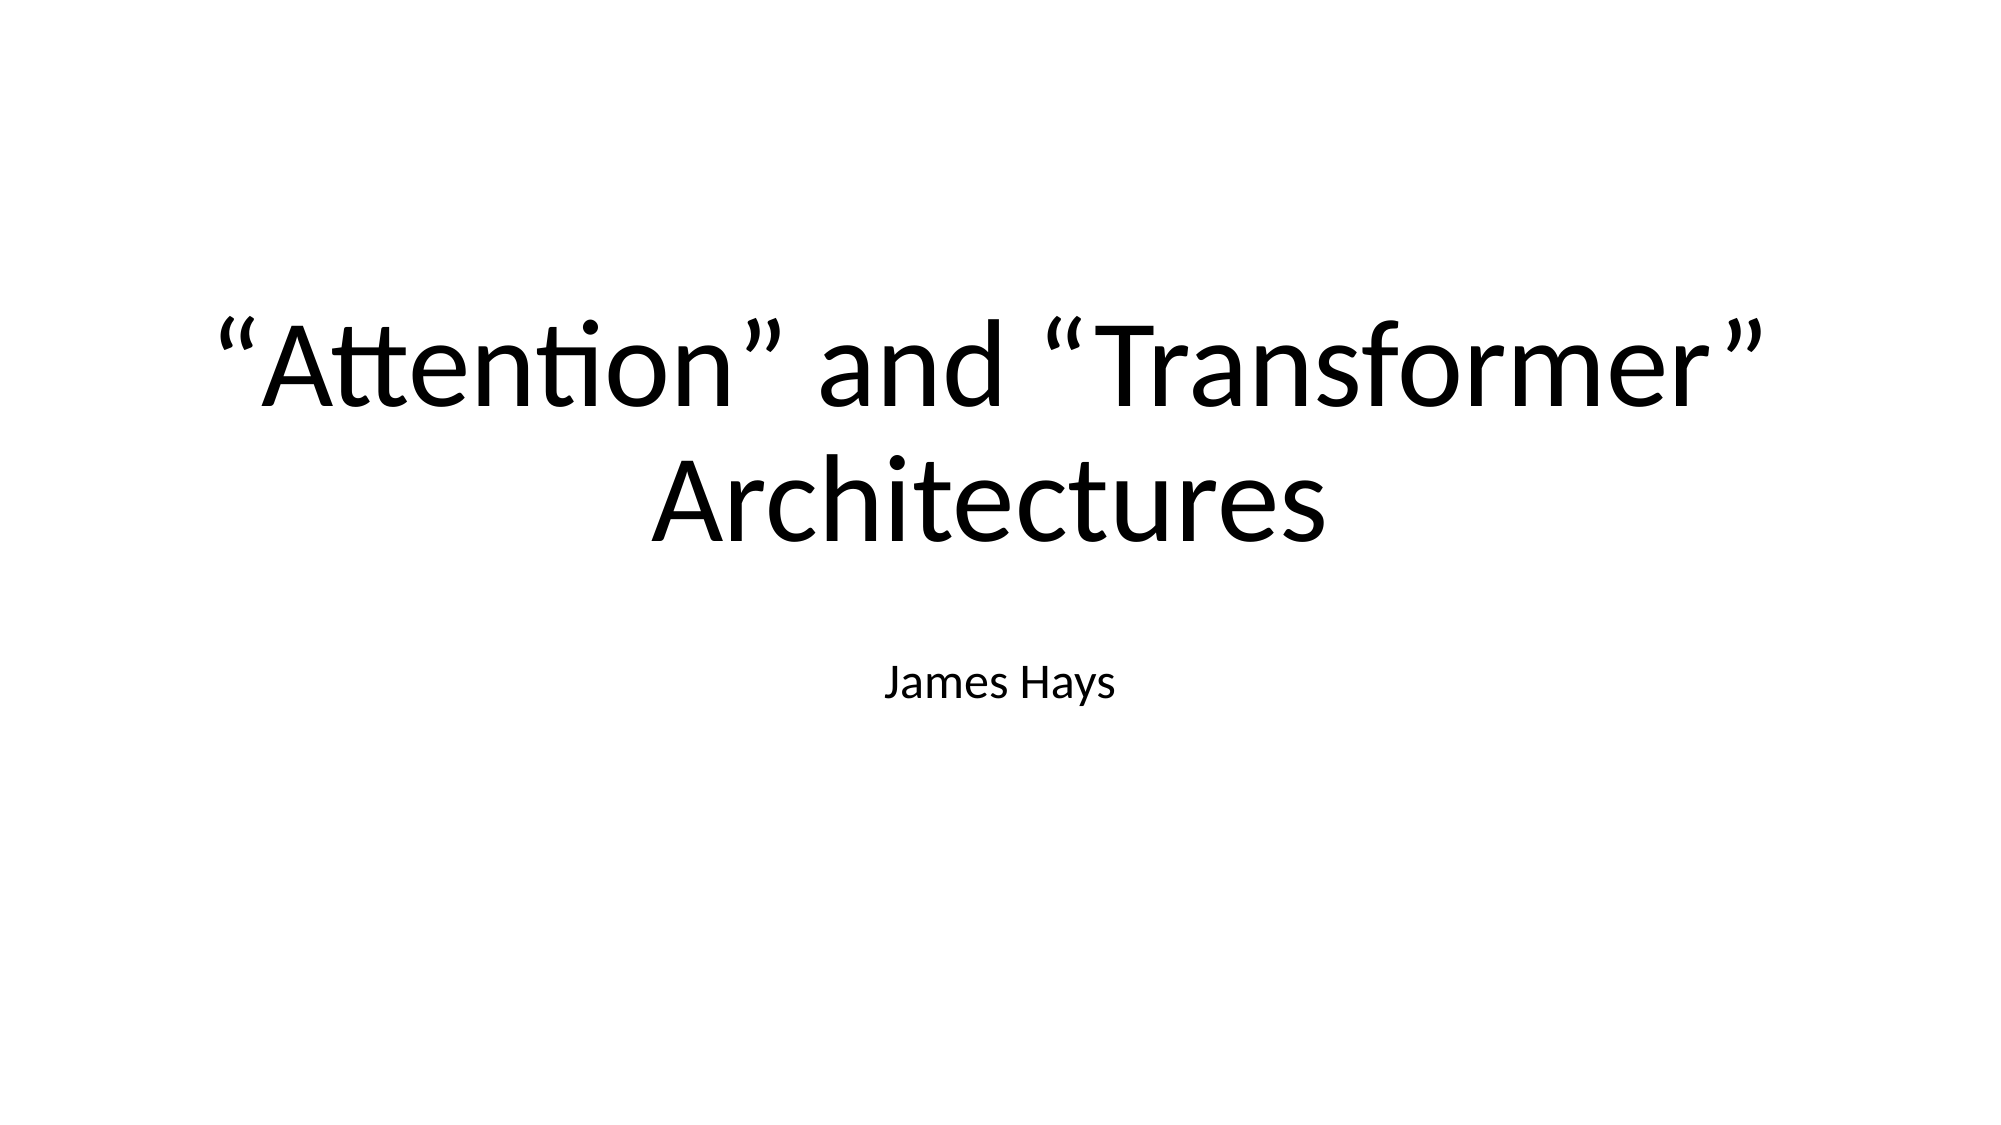

# “Attention” and “Transformer” Architectures
James Hays